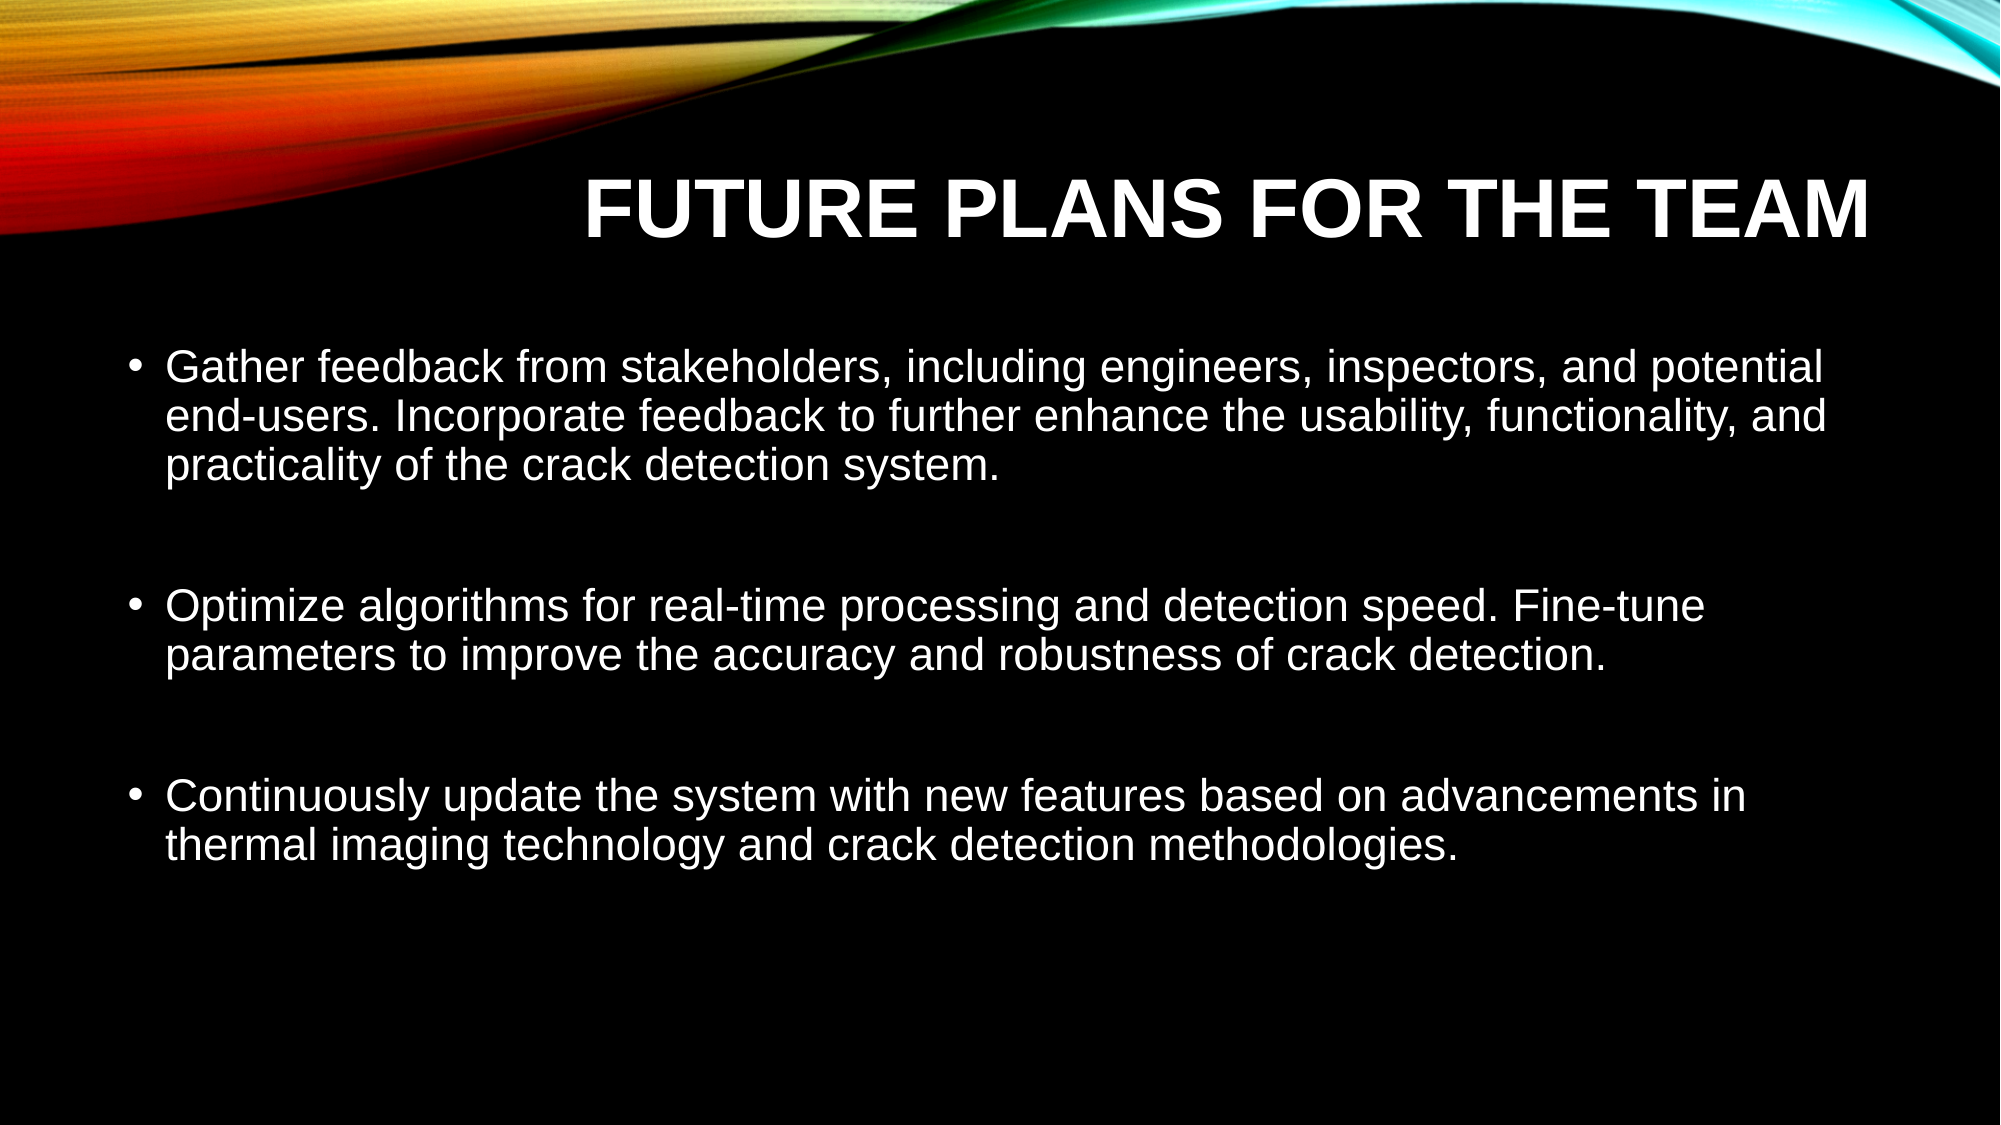

# FUTURE PLANS FOR THE TEAM
Gather feedback from stakeholders, including engineers, inspectors, and potential end-users. Incorporate feedback to further enhance the usability, functionality, and practicality of the crack detection system.

Optimize algorithms for real-time processing and detection speed. Fine-tune parameters to improve the accuracy and robustness of crack detection.

Continuously update the system with new features based on advancements in thermal imaging technology and crack detection methodologies.